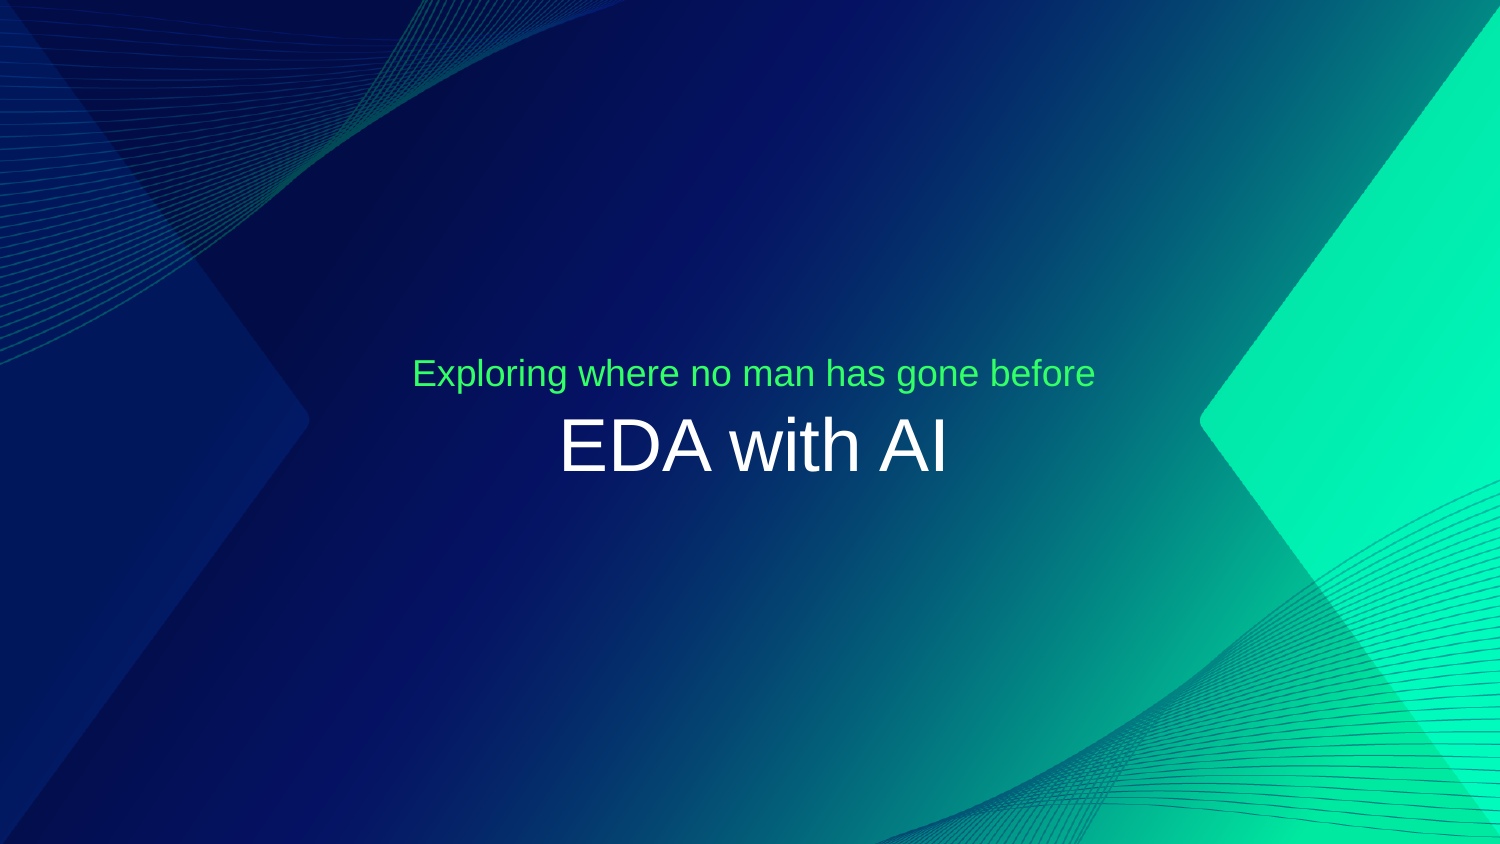

# Exploring where no man has gone before
EDA with AI